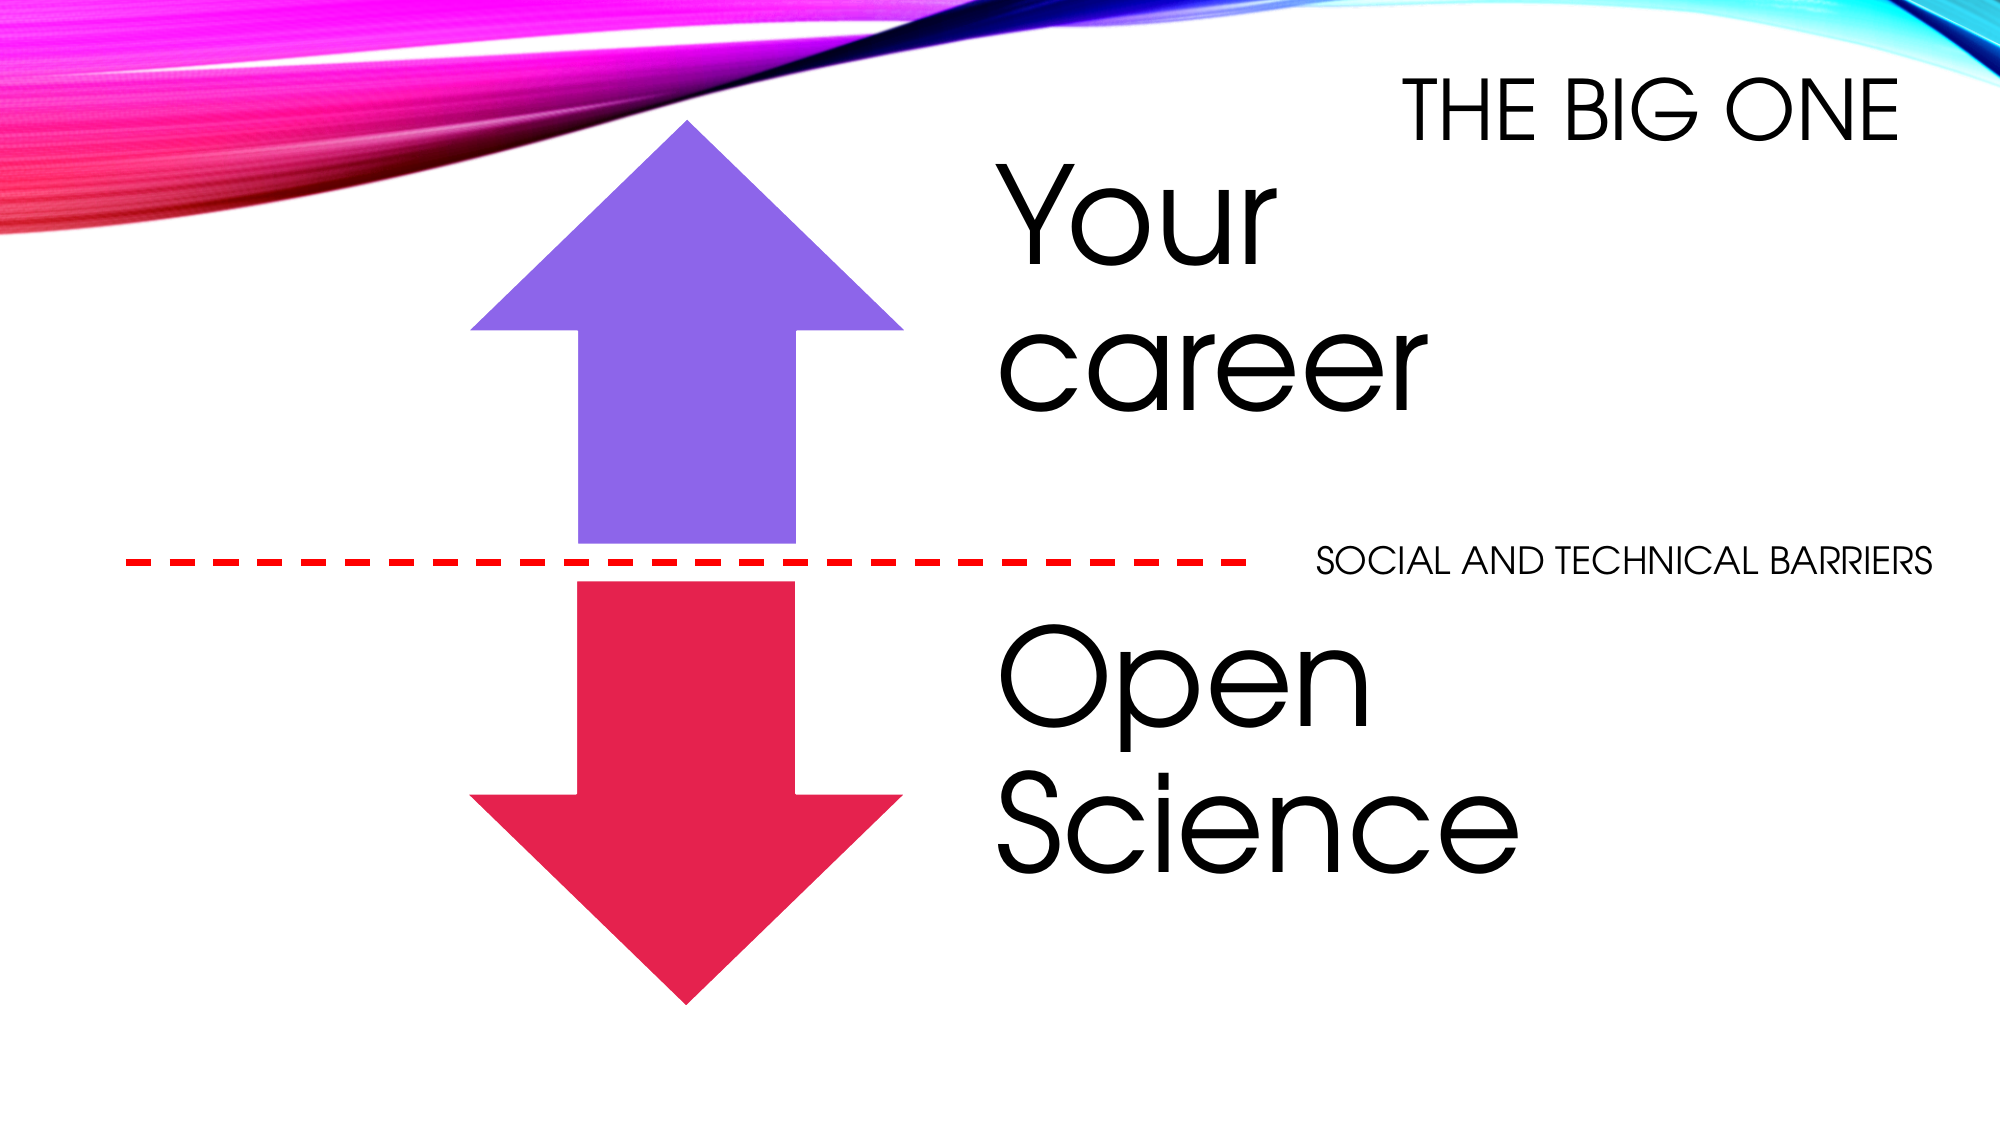

# The big one
Your career
Open Science
SOCIAL AND TECHNICAL BARRIERS